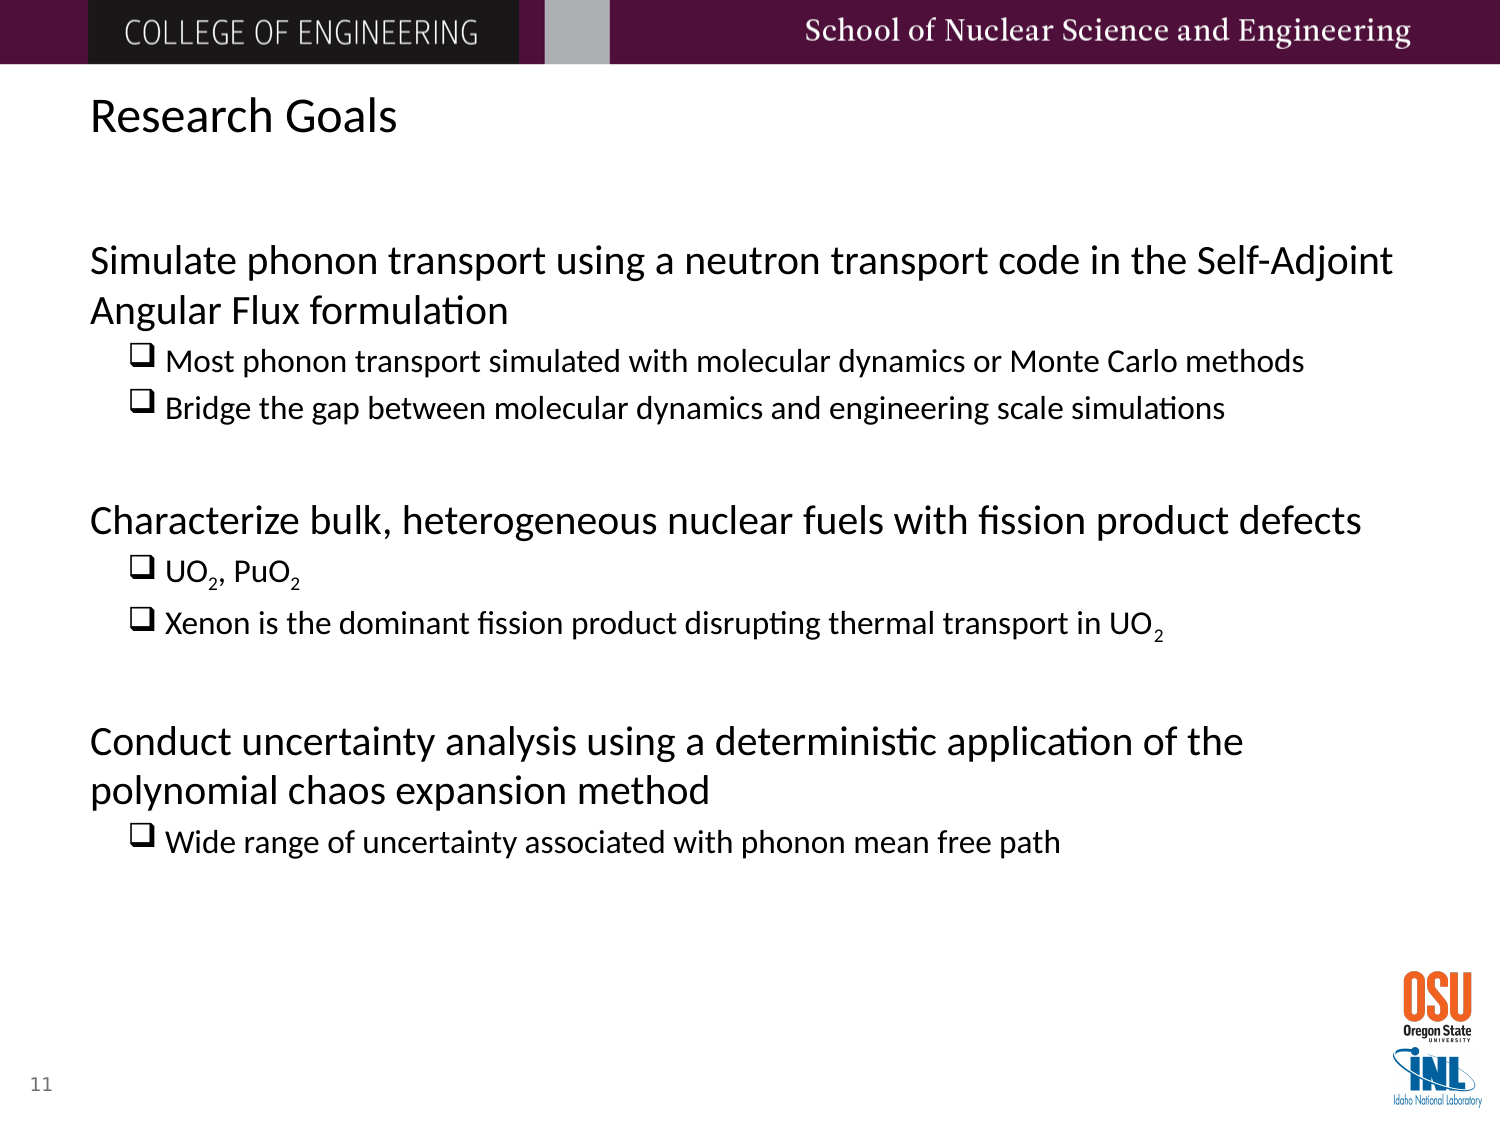

# Research Goals
Simulate phonon transport using a neutron transport code in the Self-Adjoint Angular Flux formulation
Most phonon transport simulated with molecular dynamics or Monte Carlo methods
Bridge the gap between molecular dynamics and engineering scale simulations

Characterize bulk, heterogeneous nuclear fuels with fission product defects
UO2, PuO2
Xenon is the dominant fission product disrupting thermal transport in UO2

Conduct uncertainty analysis using a deterministic application of the polynomial chaos expansion method
Wide range of uncertainty associated with phonon mean free path
11